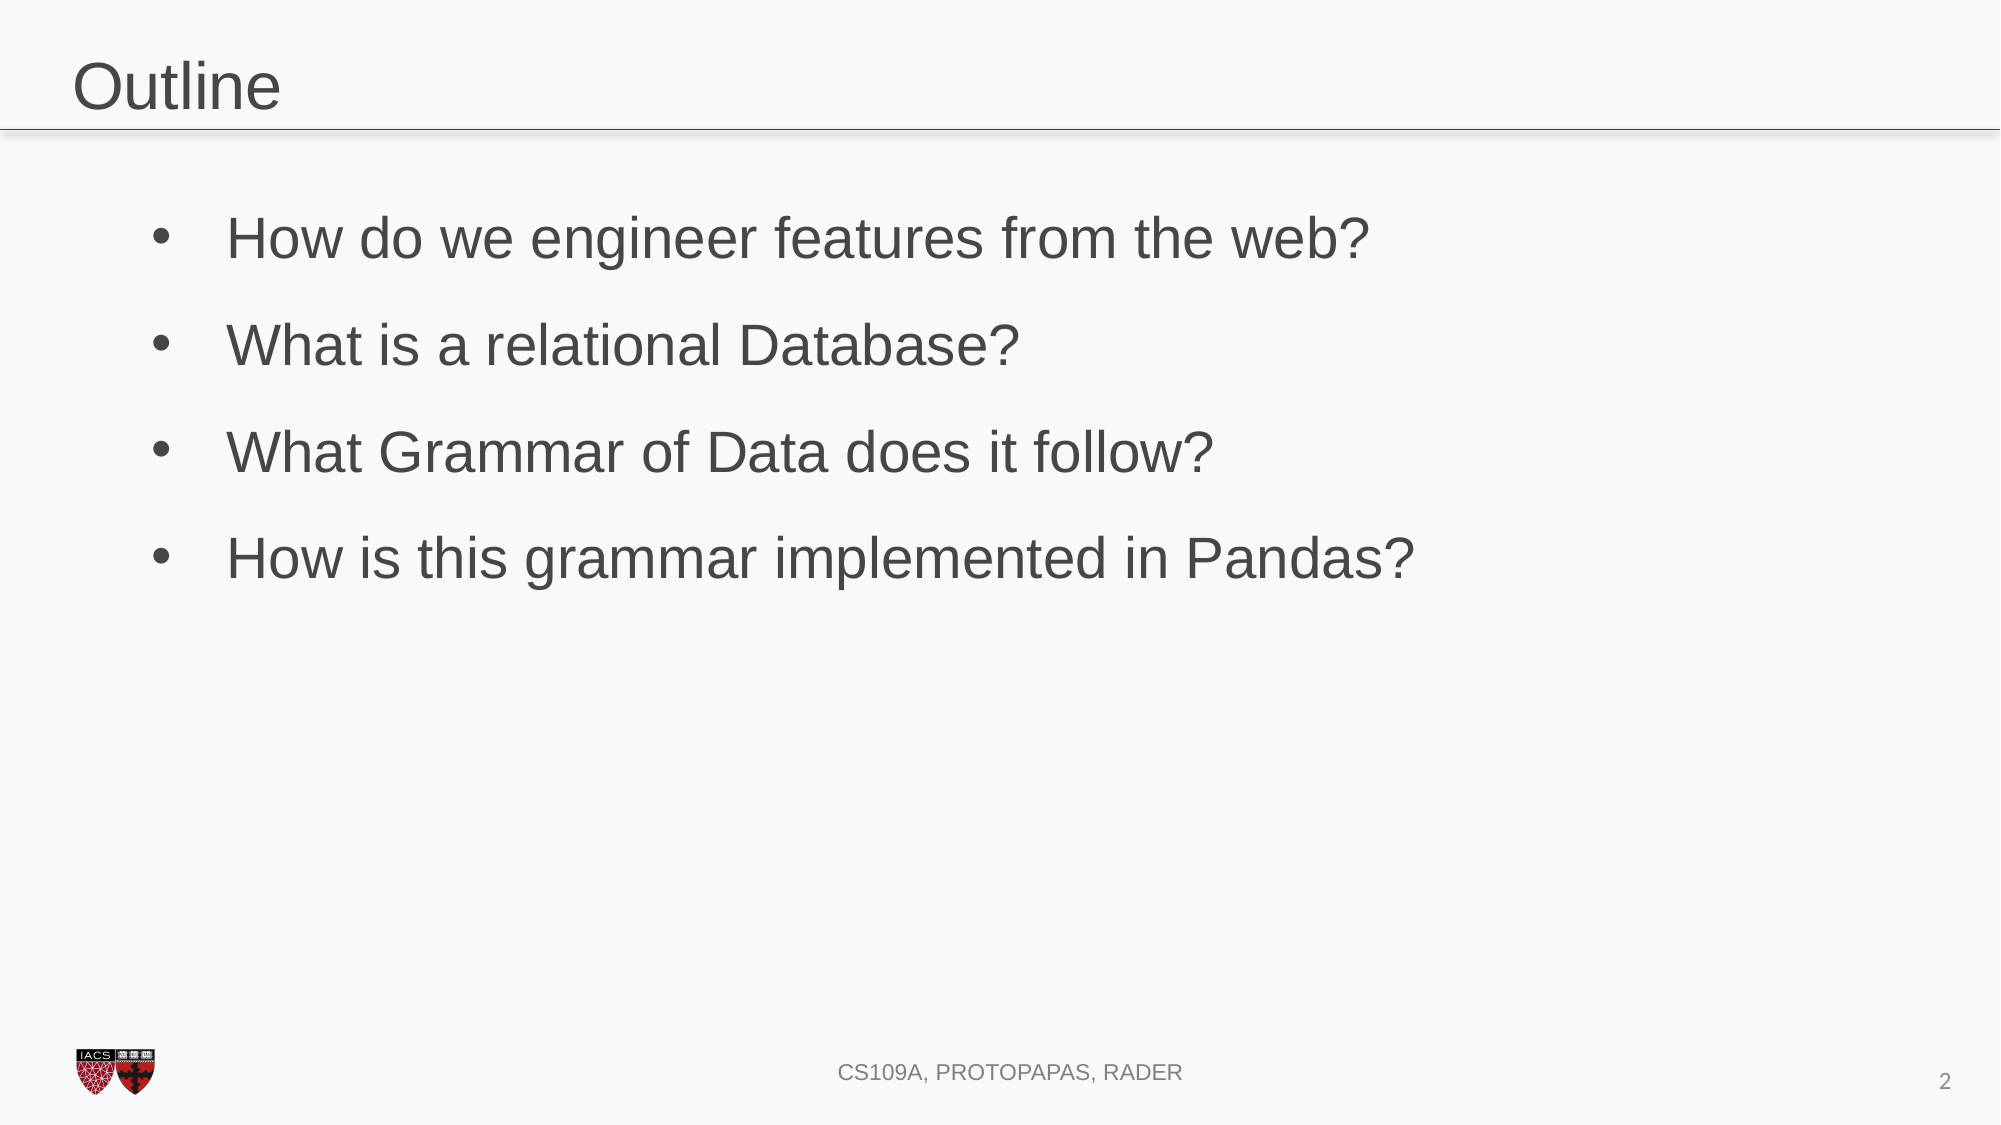

# Outline
How do we engineer features from the web?
What is a relational Database?
What Grammar of Data does it follow?
How is this grammar implemented in Pandas?

2